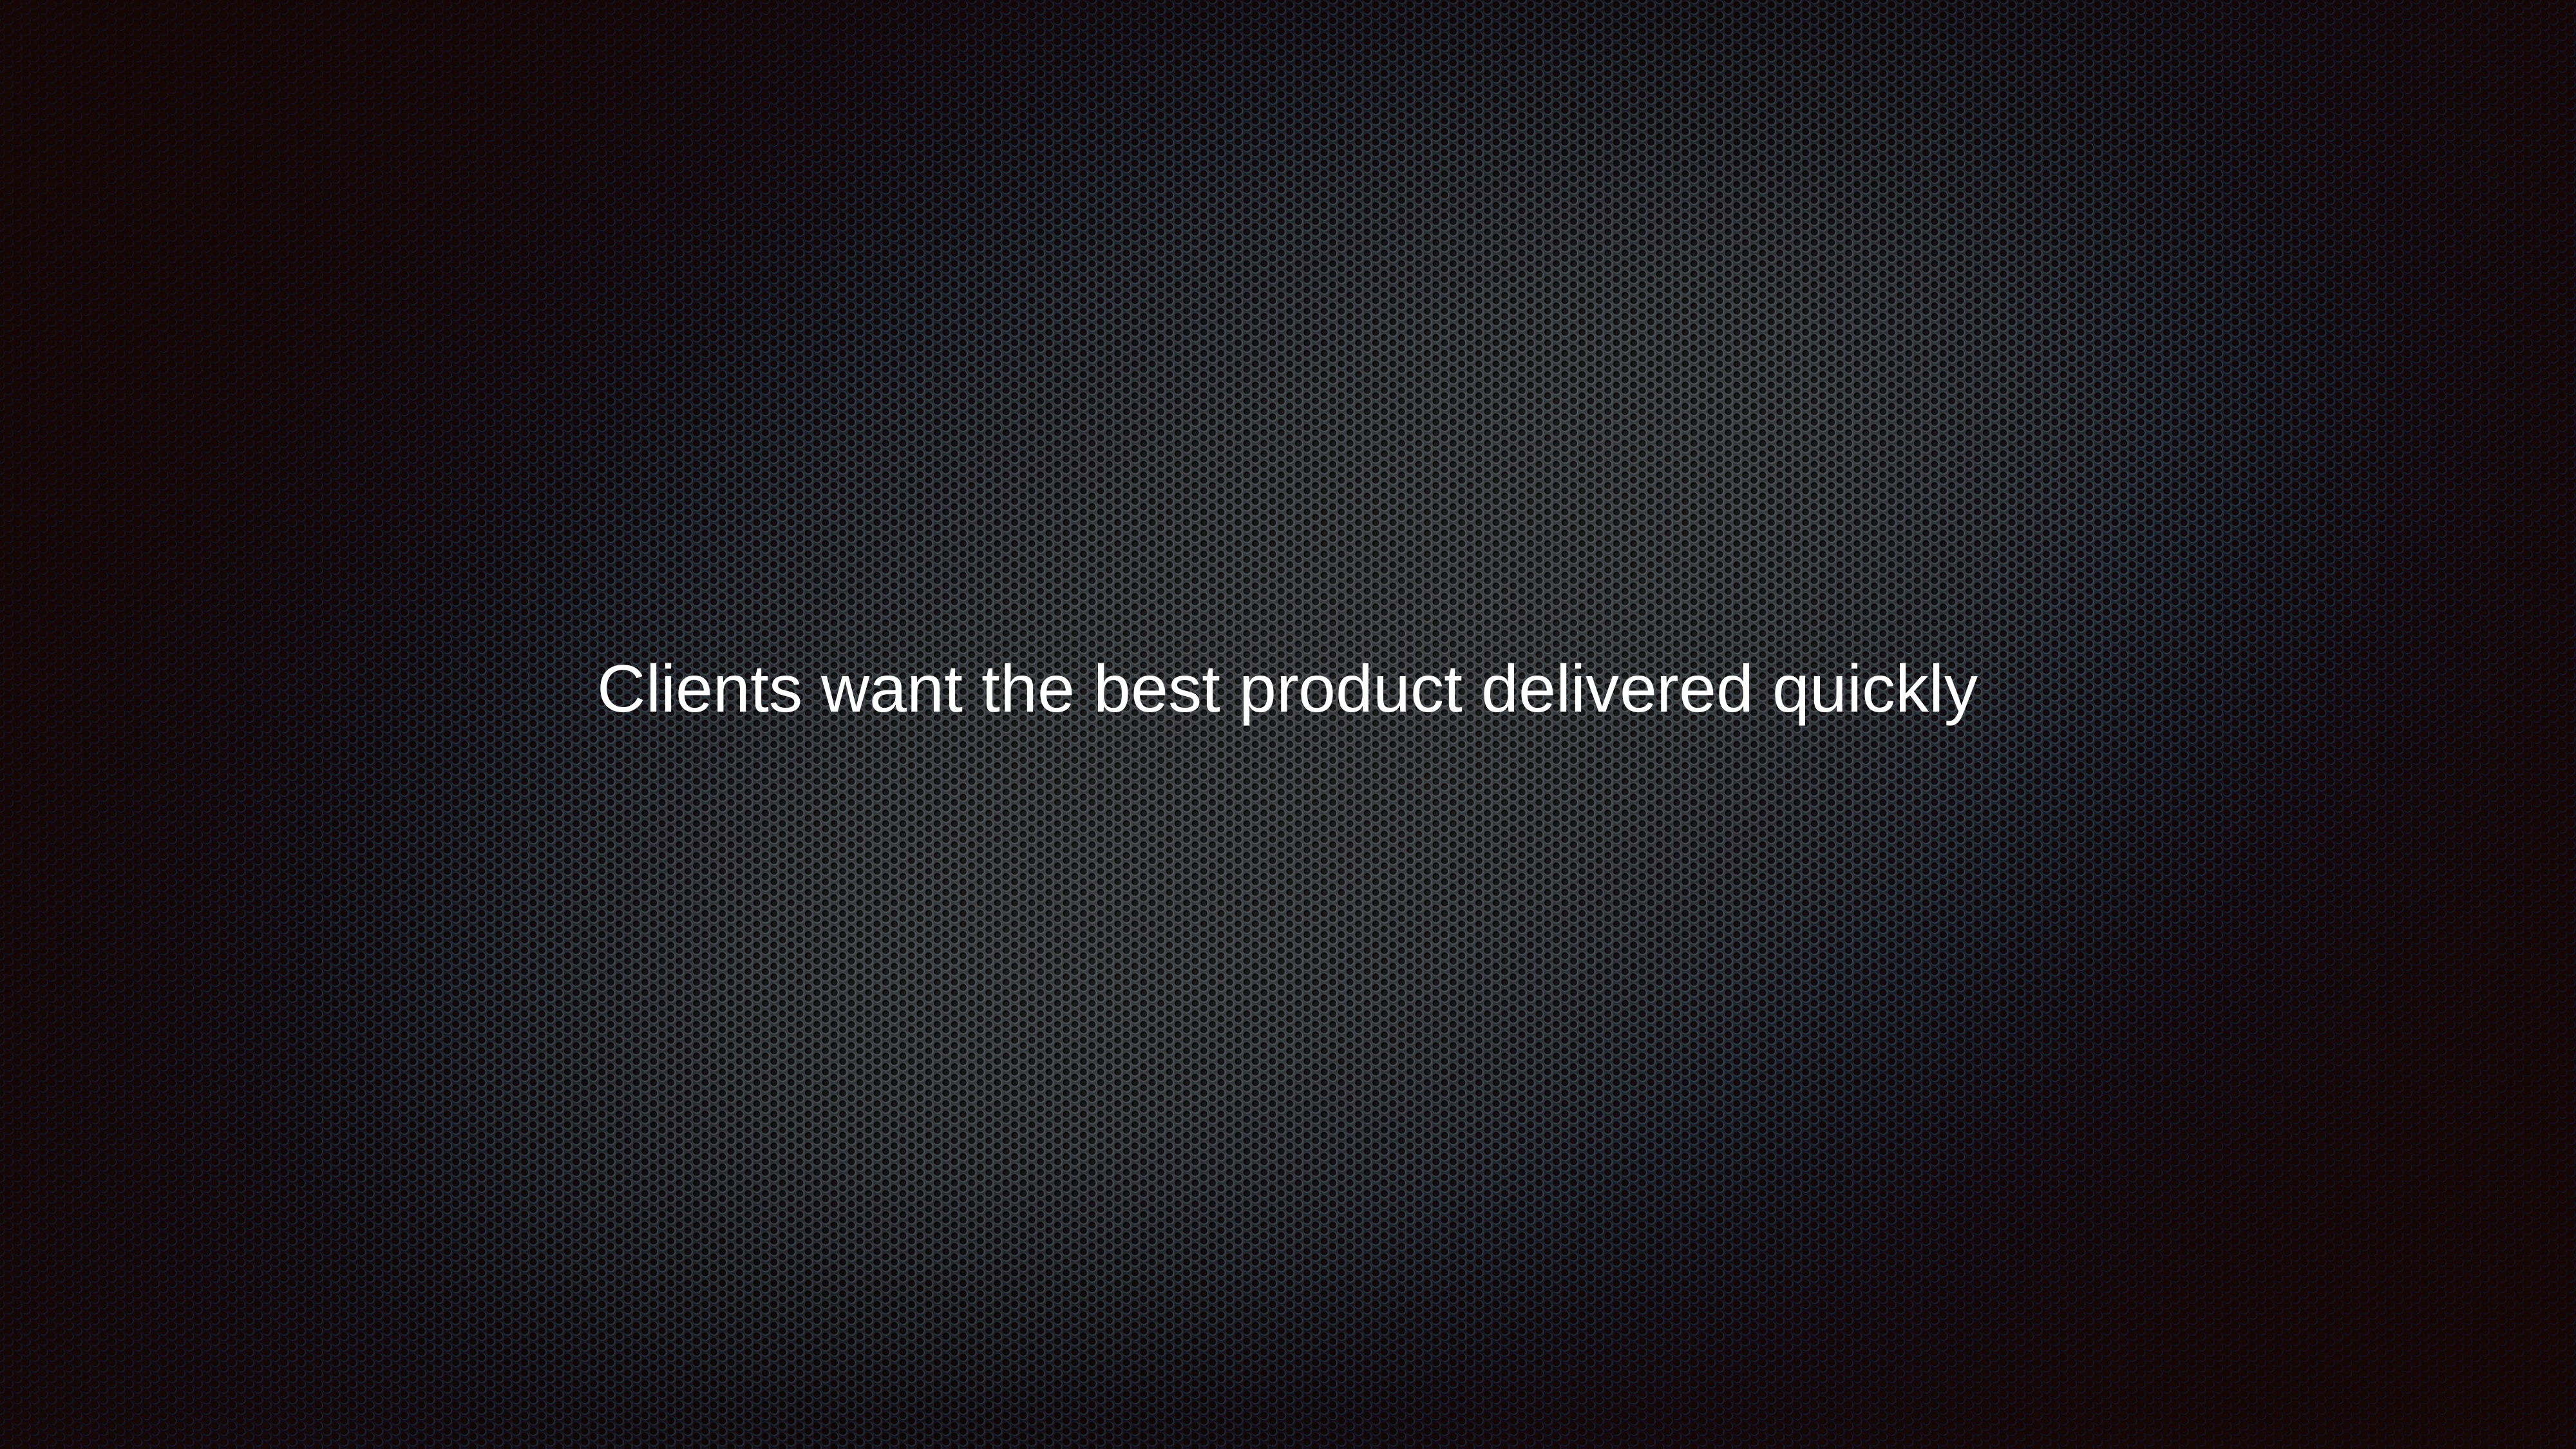

Clients want the best product delivered quickly